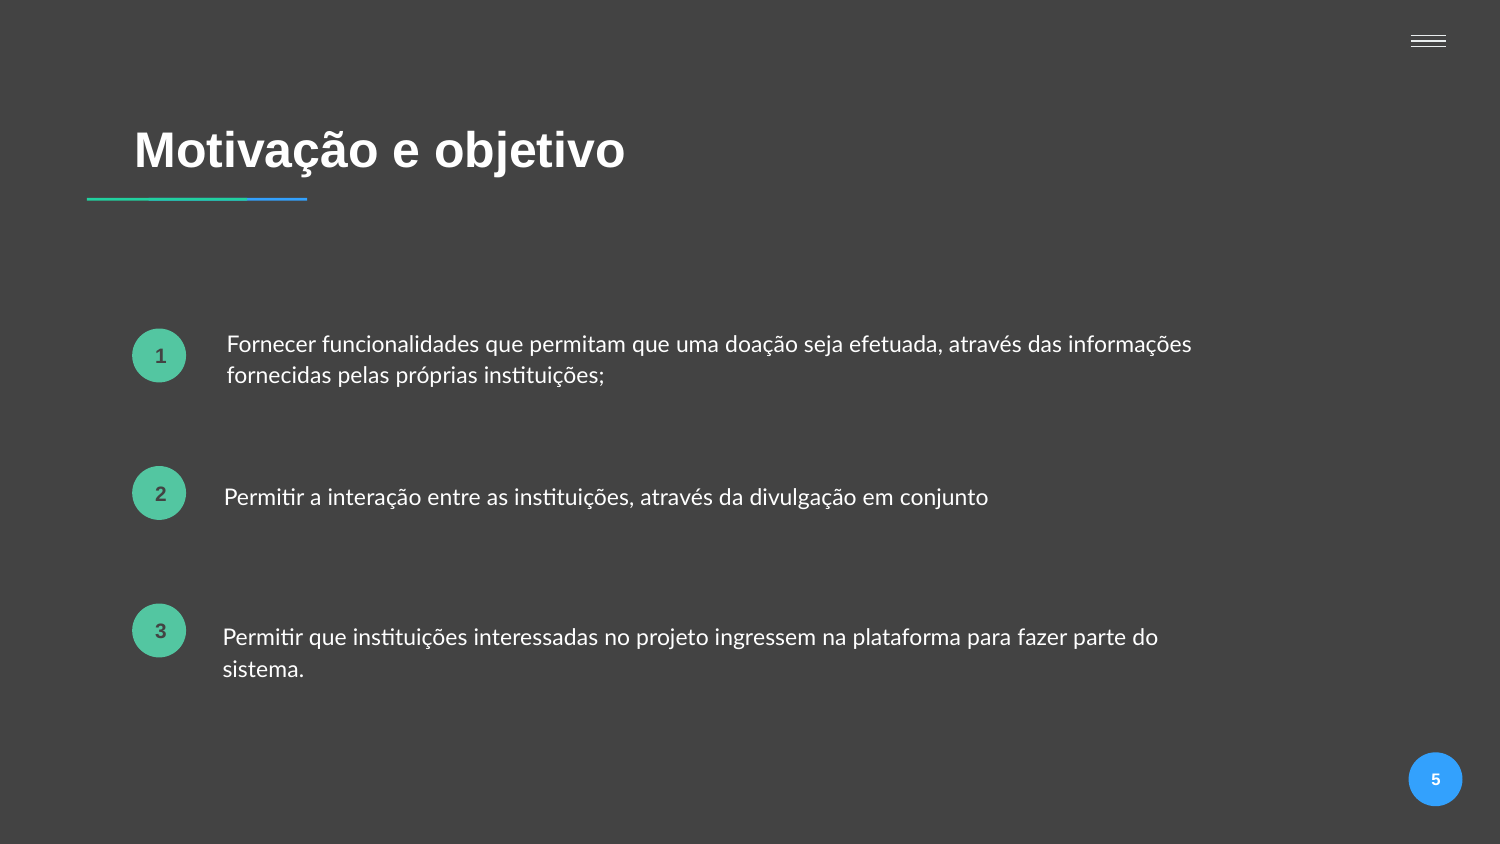

# Motivação e objetivo
Fornecer funcionalidades que permitam que uma doação seja efetuada, através das informações fornecidas pelas próprias instituições;
1
Permitir a interação entre as instituições, através da divulgação em conjunto
2
Permitir que instituições interessadas no projeto ingressem na plataforma para fazer parte do sistema.
3
5